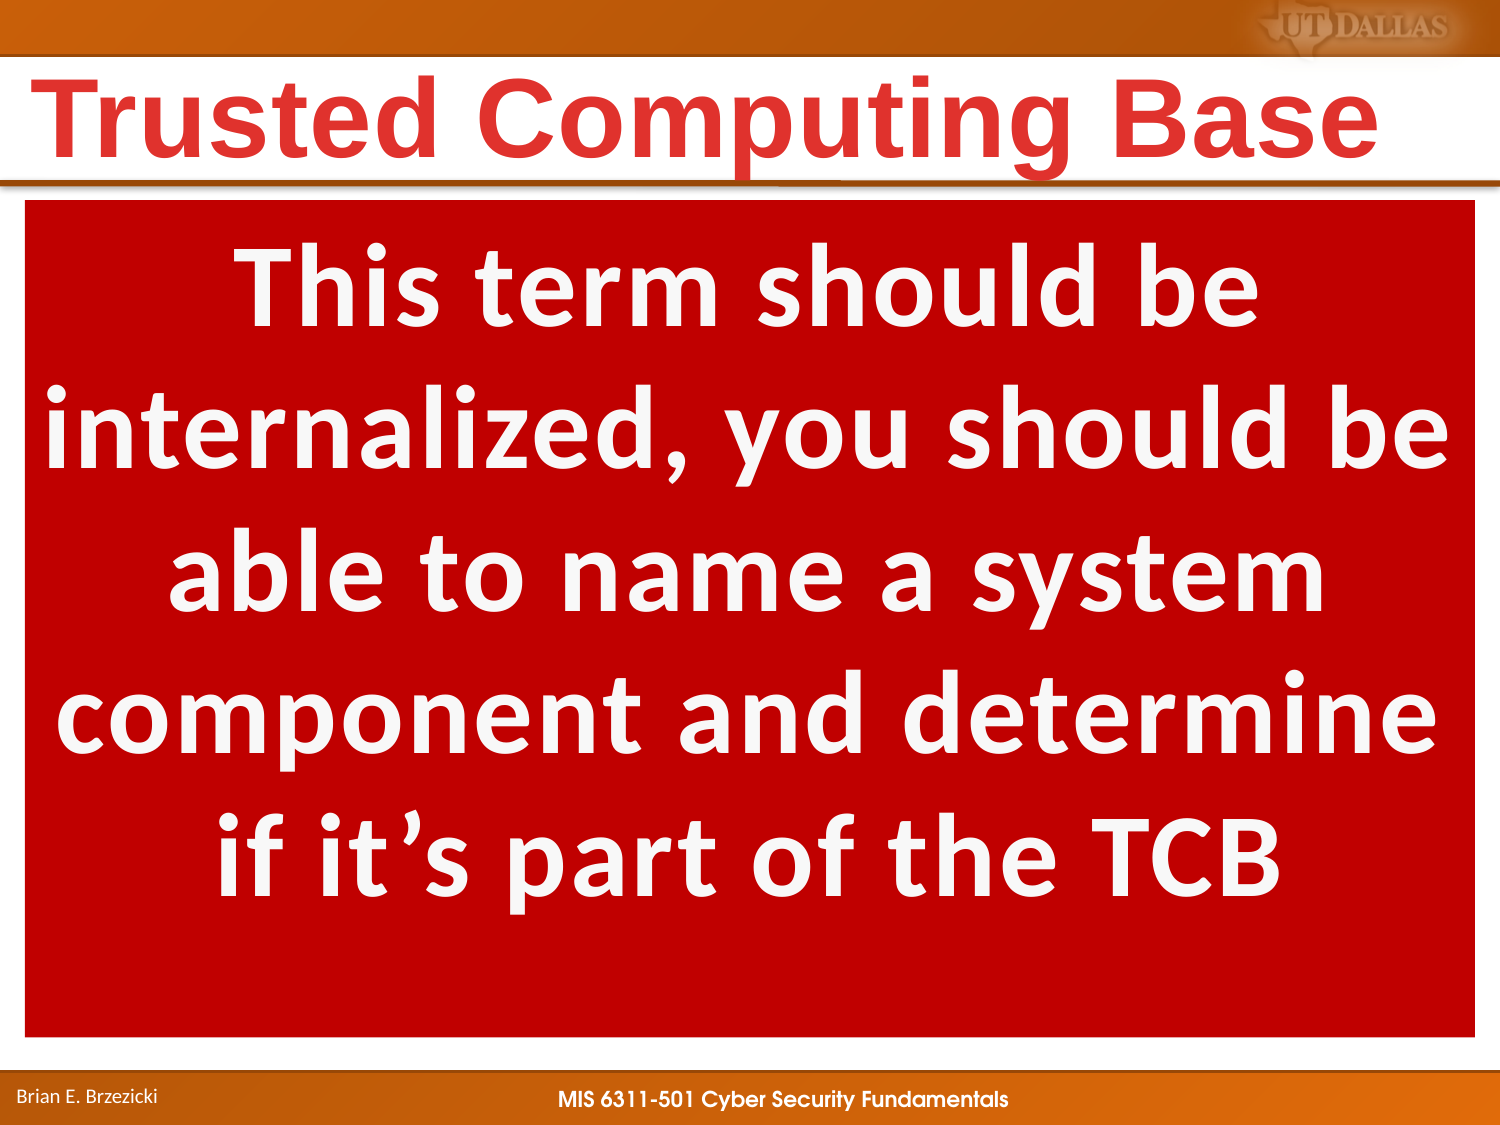

# Trusted Computing Base
This term should be internalized, you should be able to name a system component and determine if it’s part of the TCB

Brian E. Brzezicki